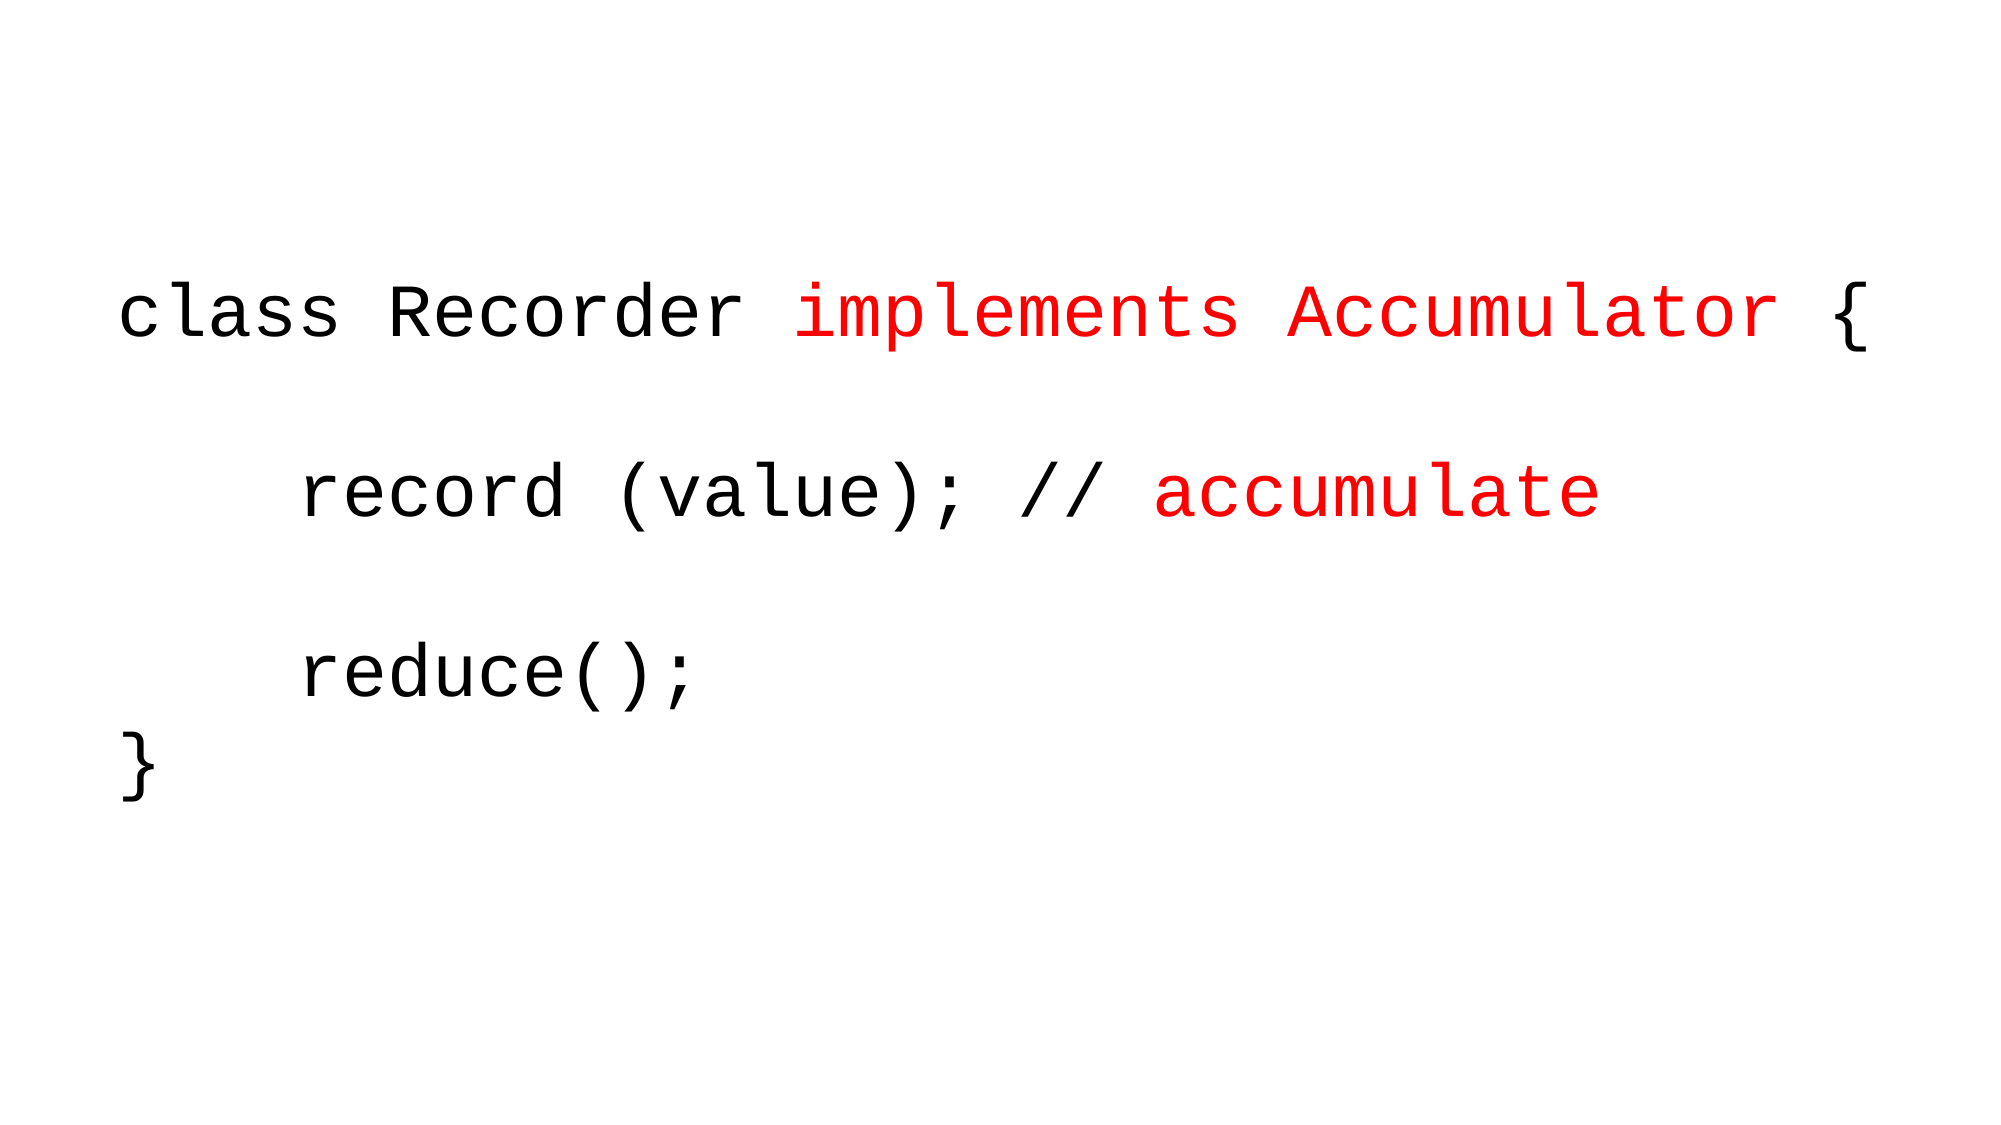

class Recorder implements Accumulator {

    record (value); // accumulate

    reduce();
}